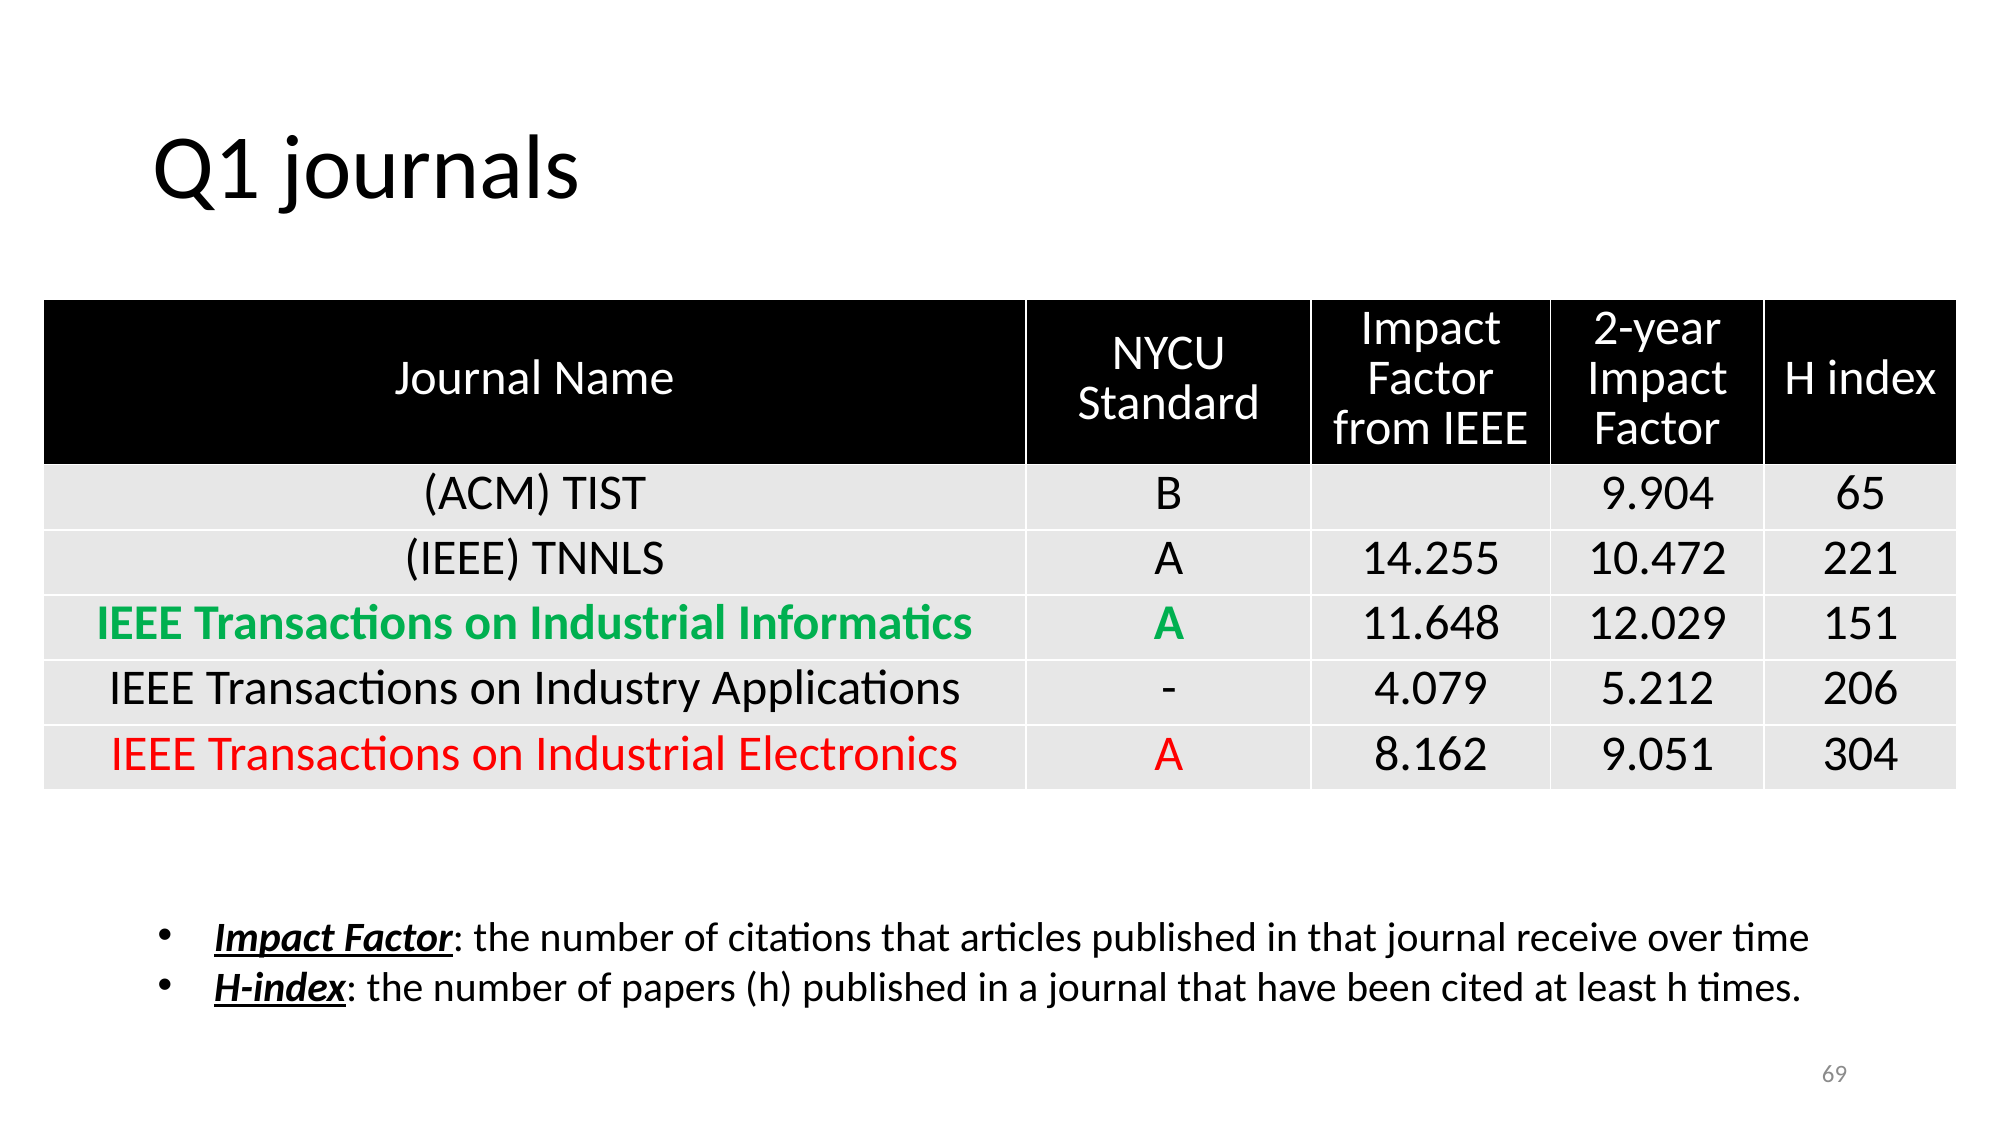

# Q1 journals
| Journal Name | NYCU Standard | Impact Factor from IEEE | 2-year Impact Factor | H index |
| --- | --- | --- | --- | --- |
| (ACM) TIST | B |  | 9.904 | 65 |
| (IEEE) TNNLS | A | 14.255 | 10.472 | 221 |
| IEEE Transactions on Industrial Informatics | A | 11.648 | 12.029 | 151 |
| IEEE Transactions on Industry Applications | - | 4.079 | 5.212 | 206 |
| IEEE Transactions on Industrial Electronics | A | 8.162 | 9.051 | 304 |
Impact Factor: the number of citations that articles published in that journal receive over time
H-index: the number of papers (h) published in a journal that have been cited at least h times.
69